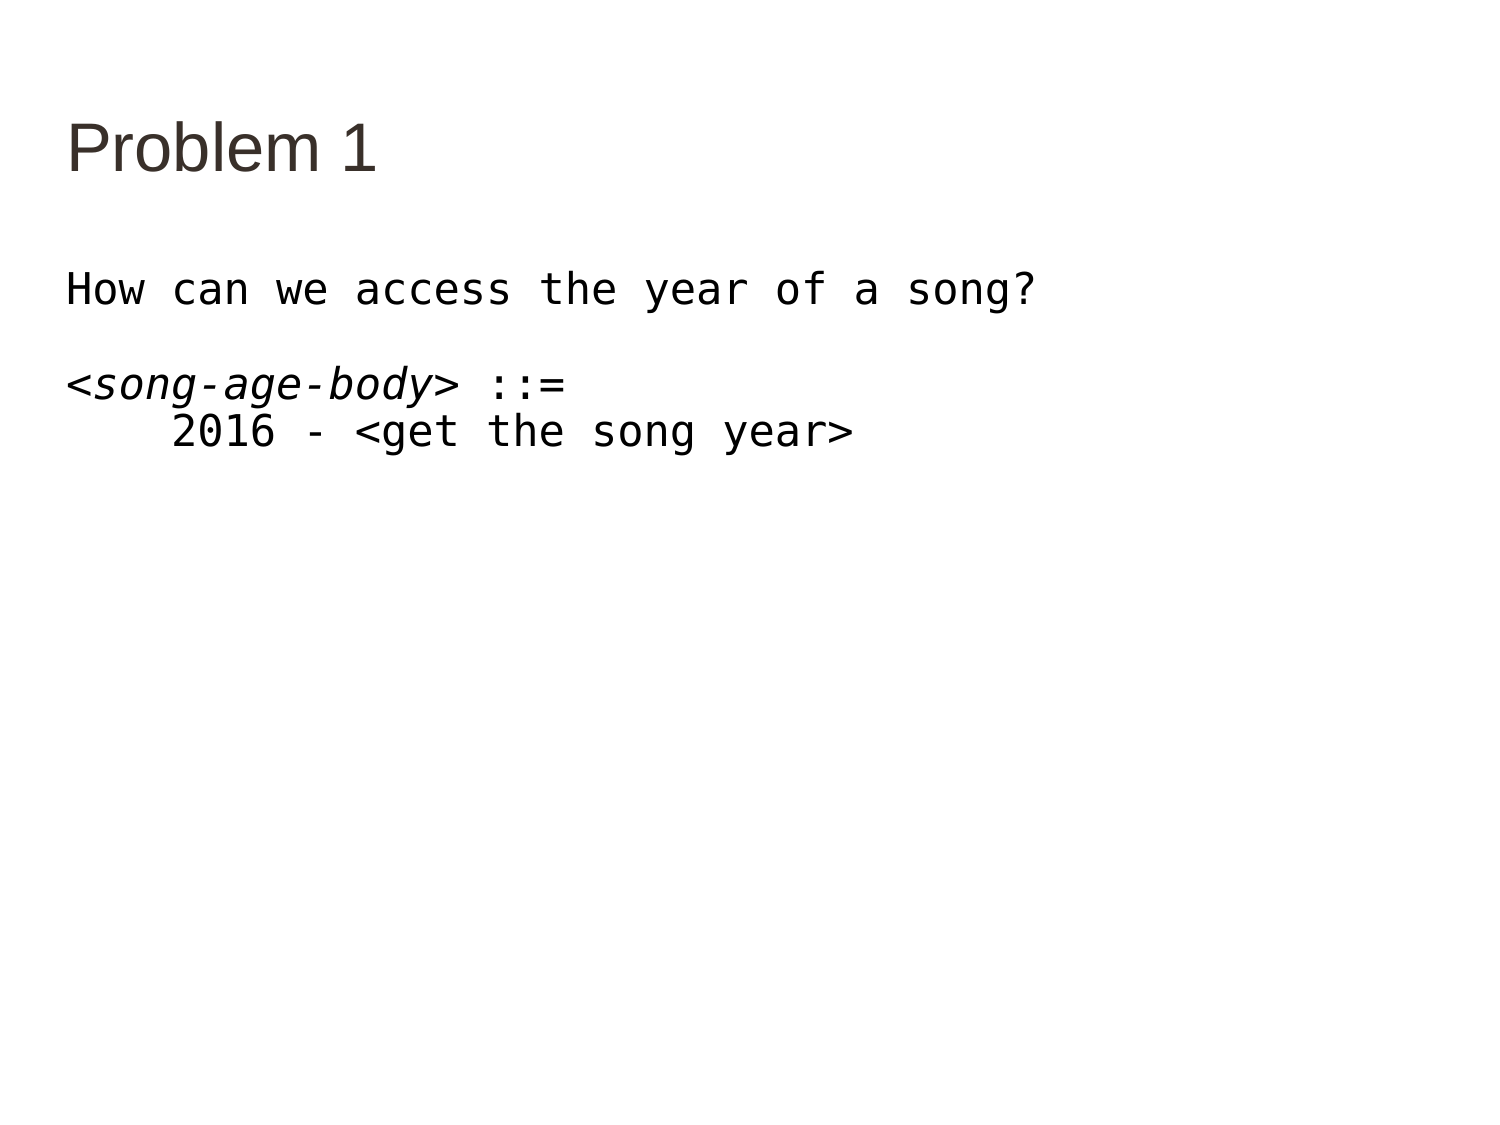

# Problem 1
How can we access the year of a song?

<song-age-body> ::=
    2016 - <get the song year>